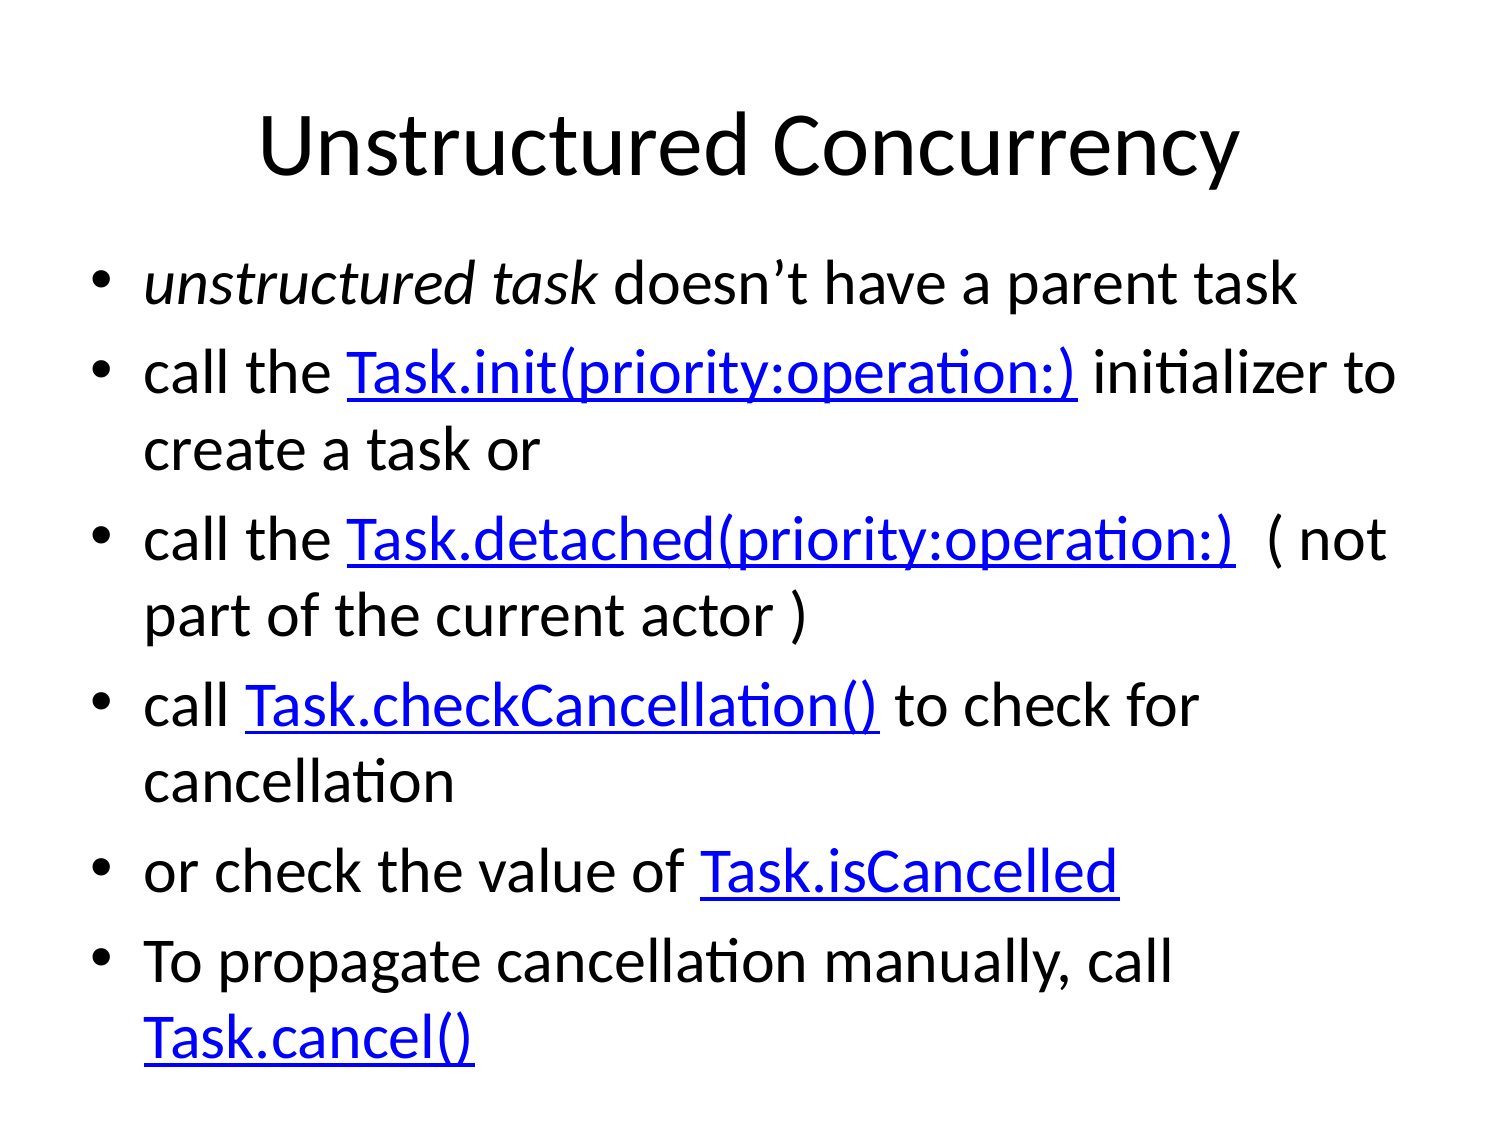

# Unstructured Concurrency
unstructured task doesn’t have a parent task
call the Task.init(priority:operation:) initializer to create a task or
call the Task.detached(priority:operation:)  ( not part of the current actor )
call Task.checkCancellation() to check for cancellation
or check the value of Task.isCancelled
To propagate cancellation manually, call Task.cancel()